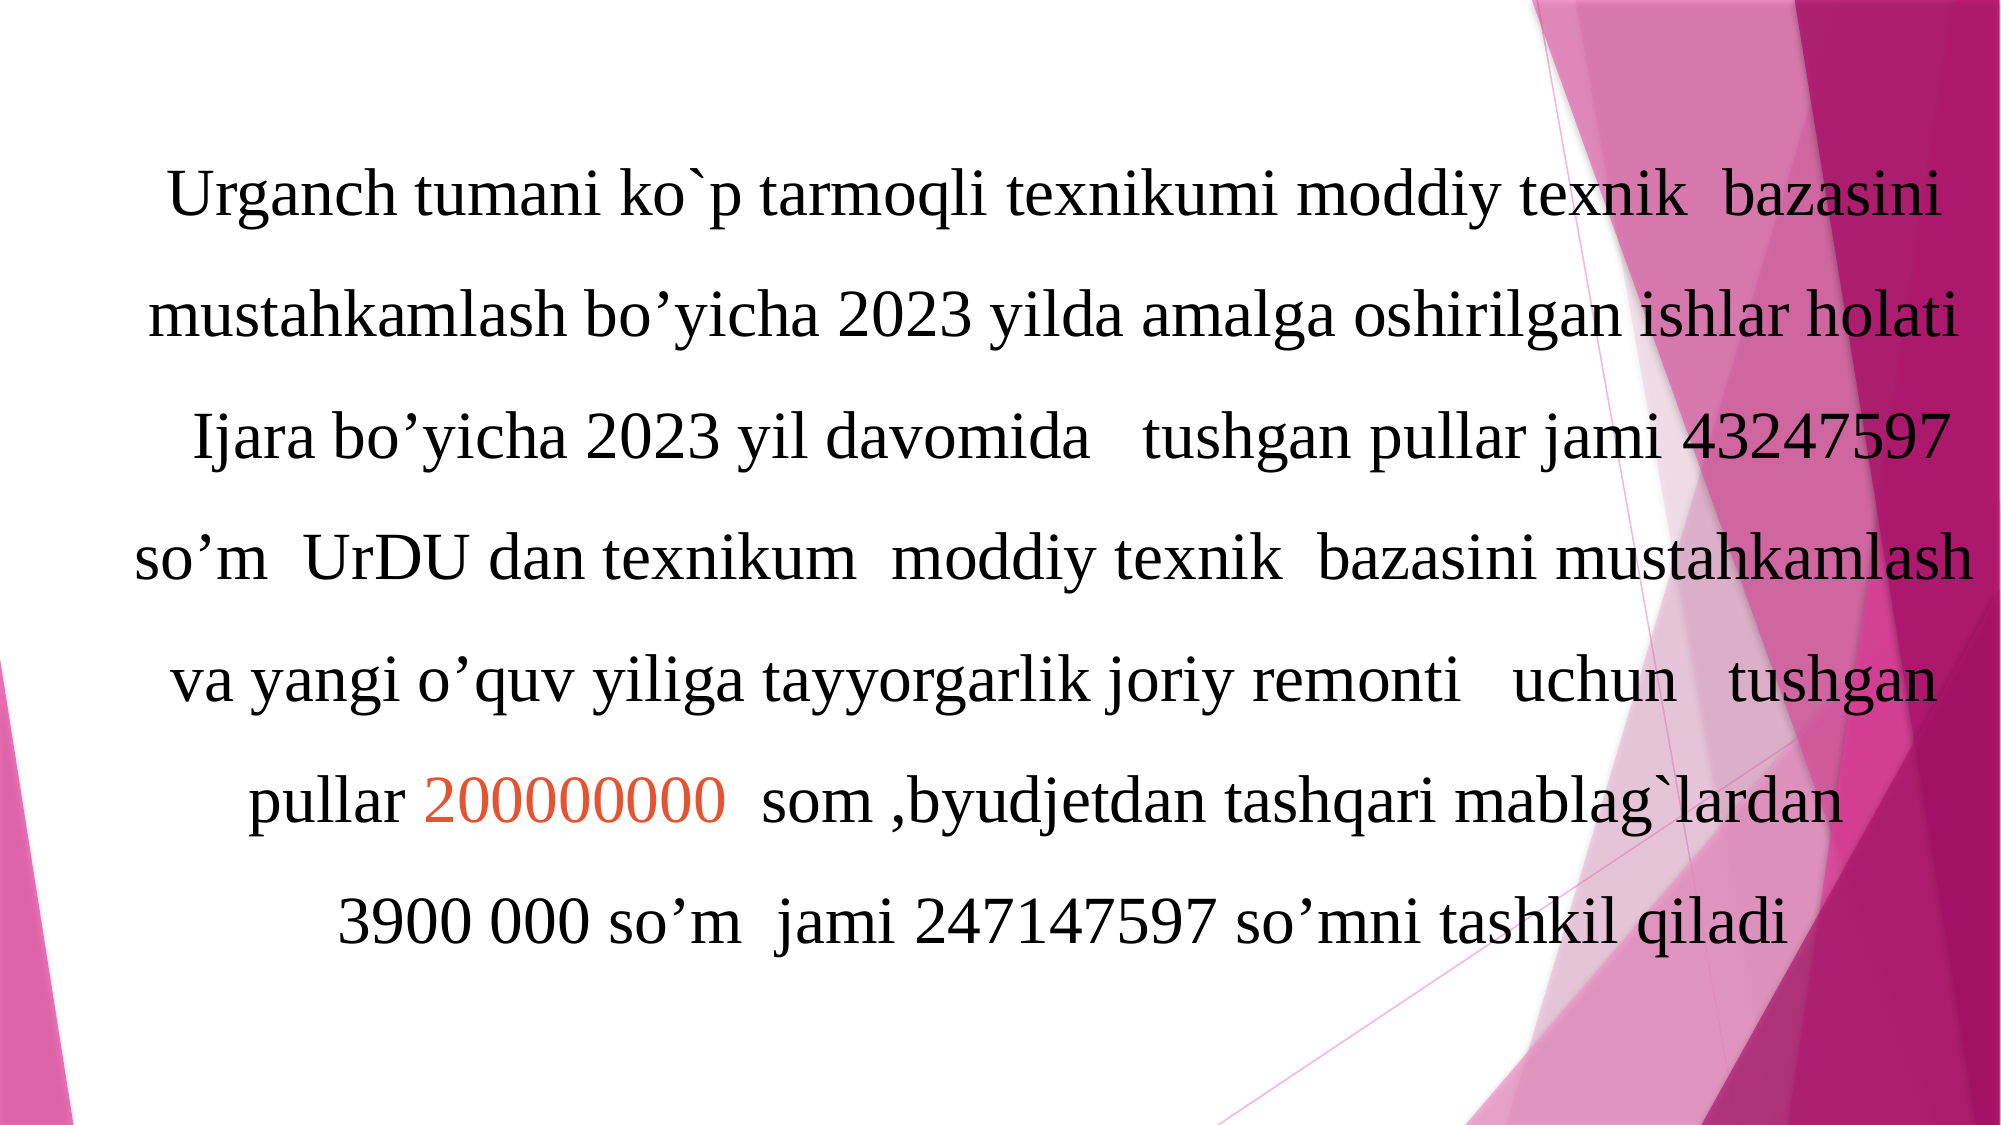

# Urganch tumani ko`p tarmoqli texnikumi moddiy texnik  bazasini mustahkamlash bo’yicha 2023 yilda amalga oshirilgan ishlar holati Ijara bo’yicha 2023 yil davomida   tushgan pullar jami 43247597 so’m  UrDU dan texnikum  moddiy texnik  bazasini mustahkamlash va yangi o’quv yiliga tayyorgarlik joriy remonti   uchun   tushgan pullar 200000000  som ,byudjetdan tashqari mablag`lardan 3900 000 so’m  jami 247147597 so’mni tashkil qiladi